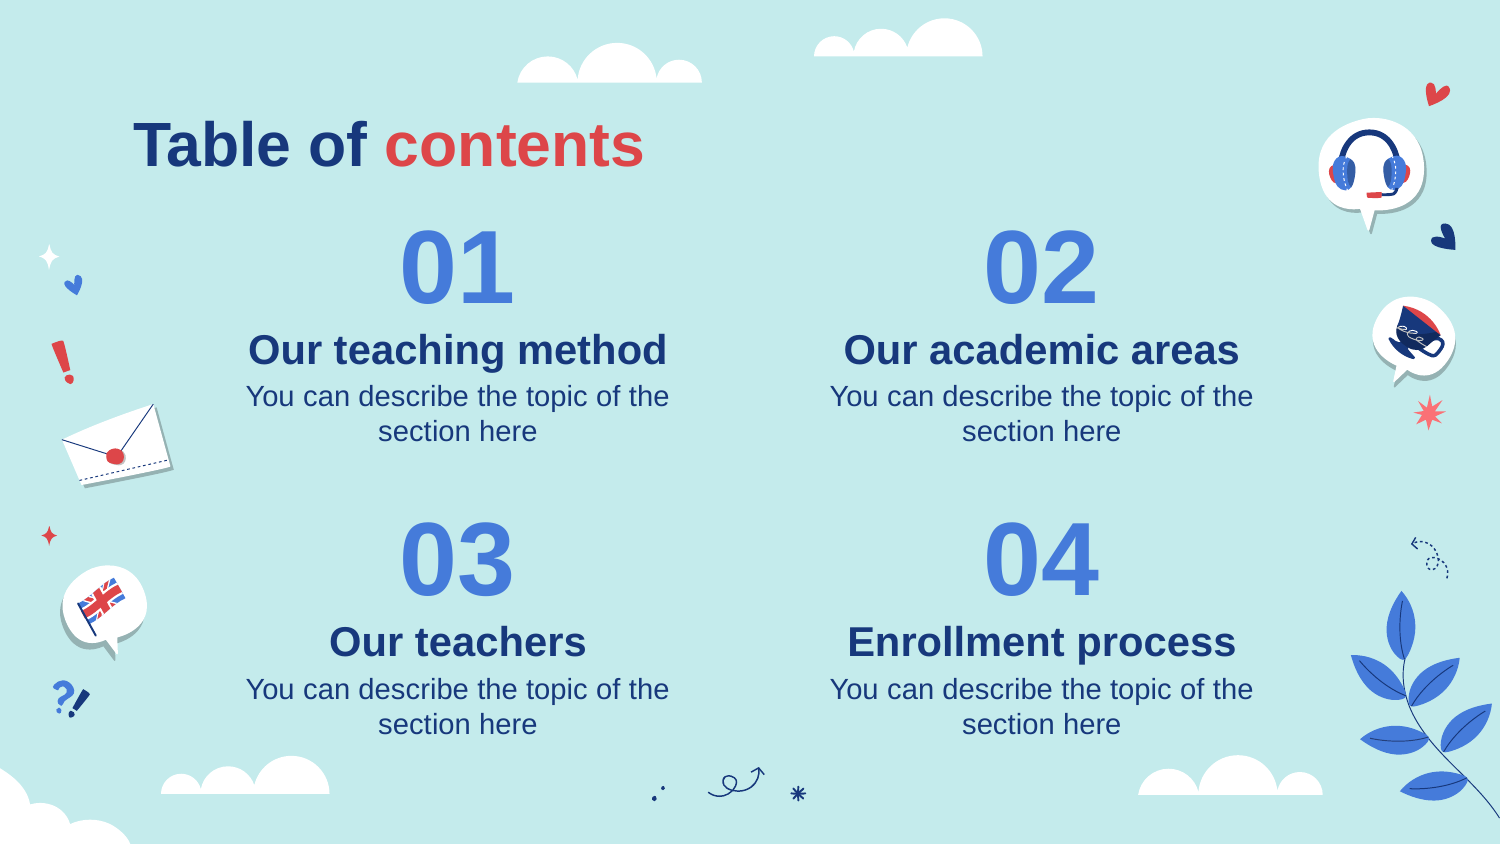

Table of contents
# 01
02
Our teaching method
Our academic areas
You can describe the topic of the section here
You can describe the topic of the section here
03
04
Our teachers
Enrollment process
You can describe the topic of the section here
You can describe the topic of the section here